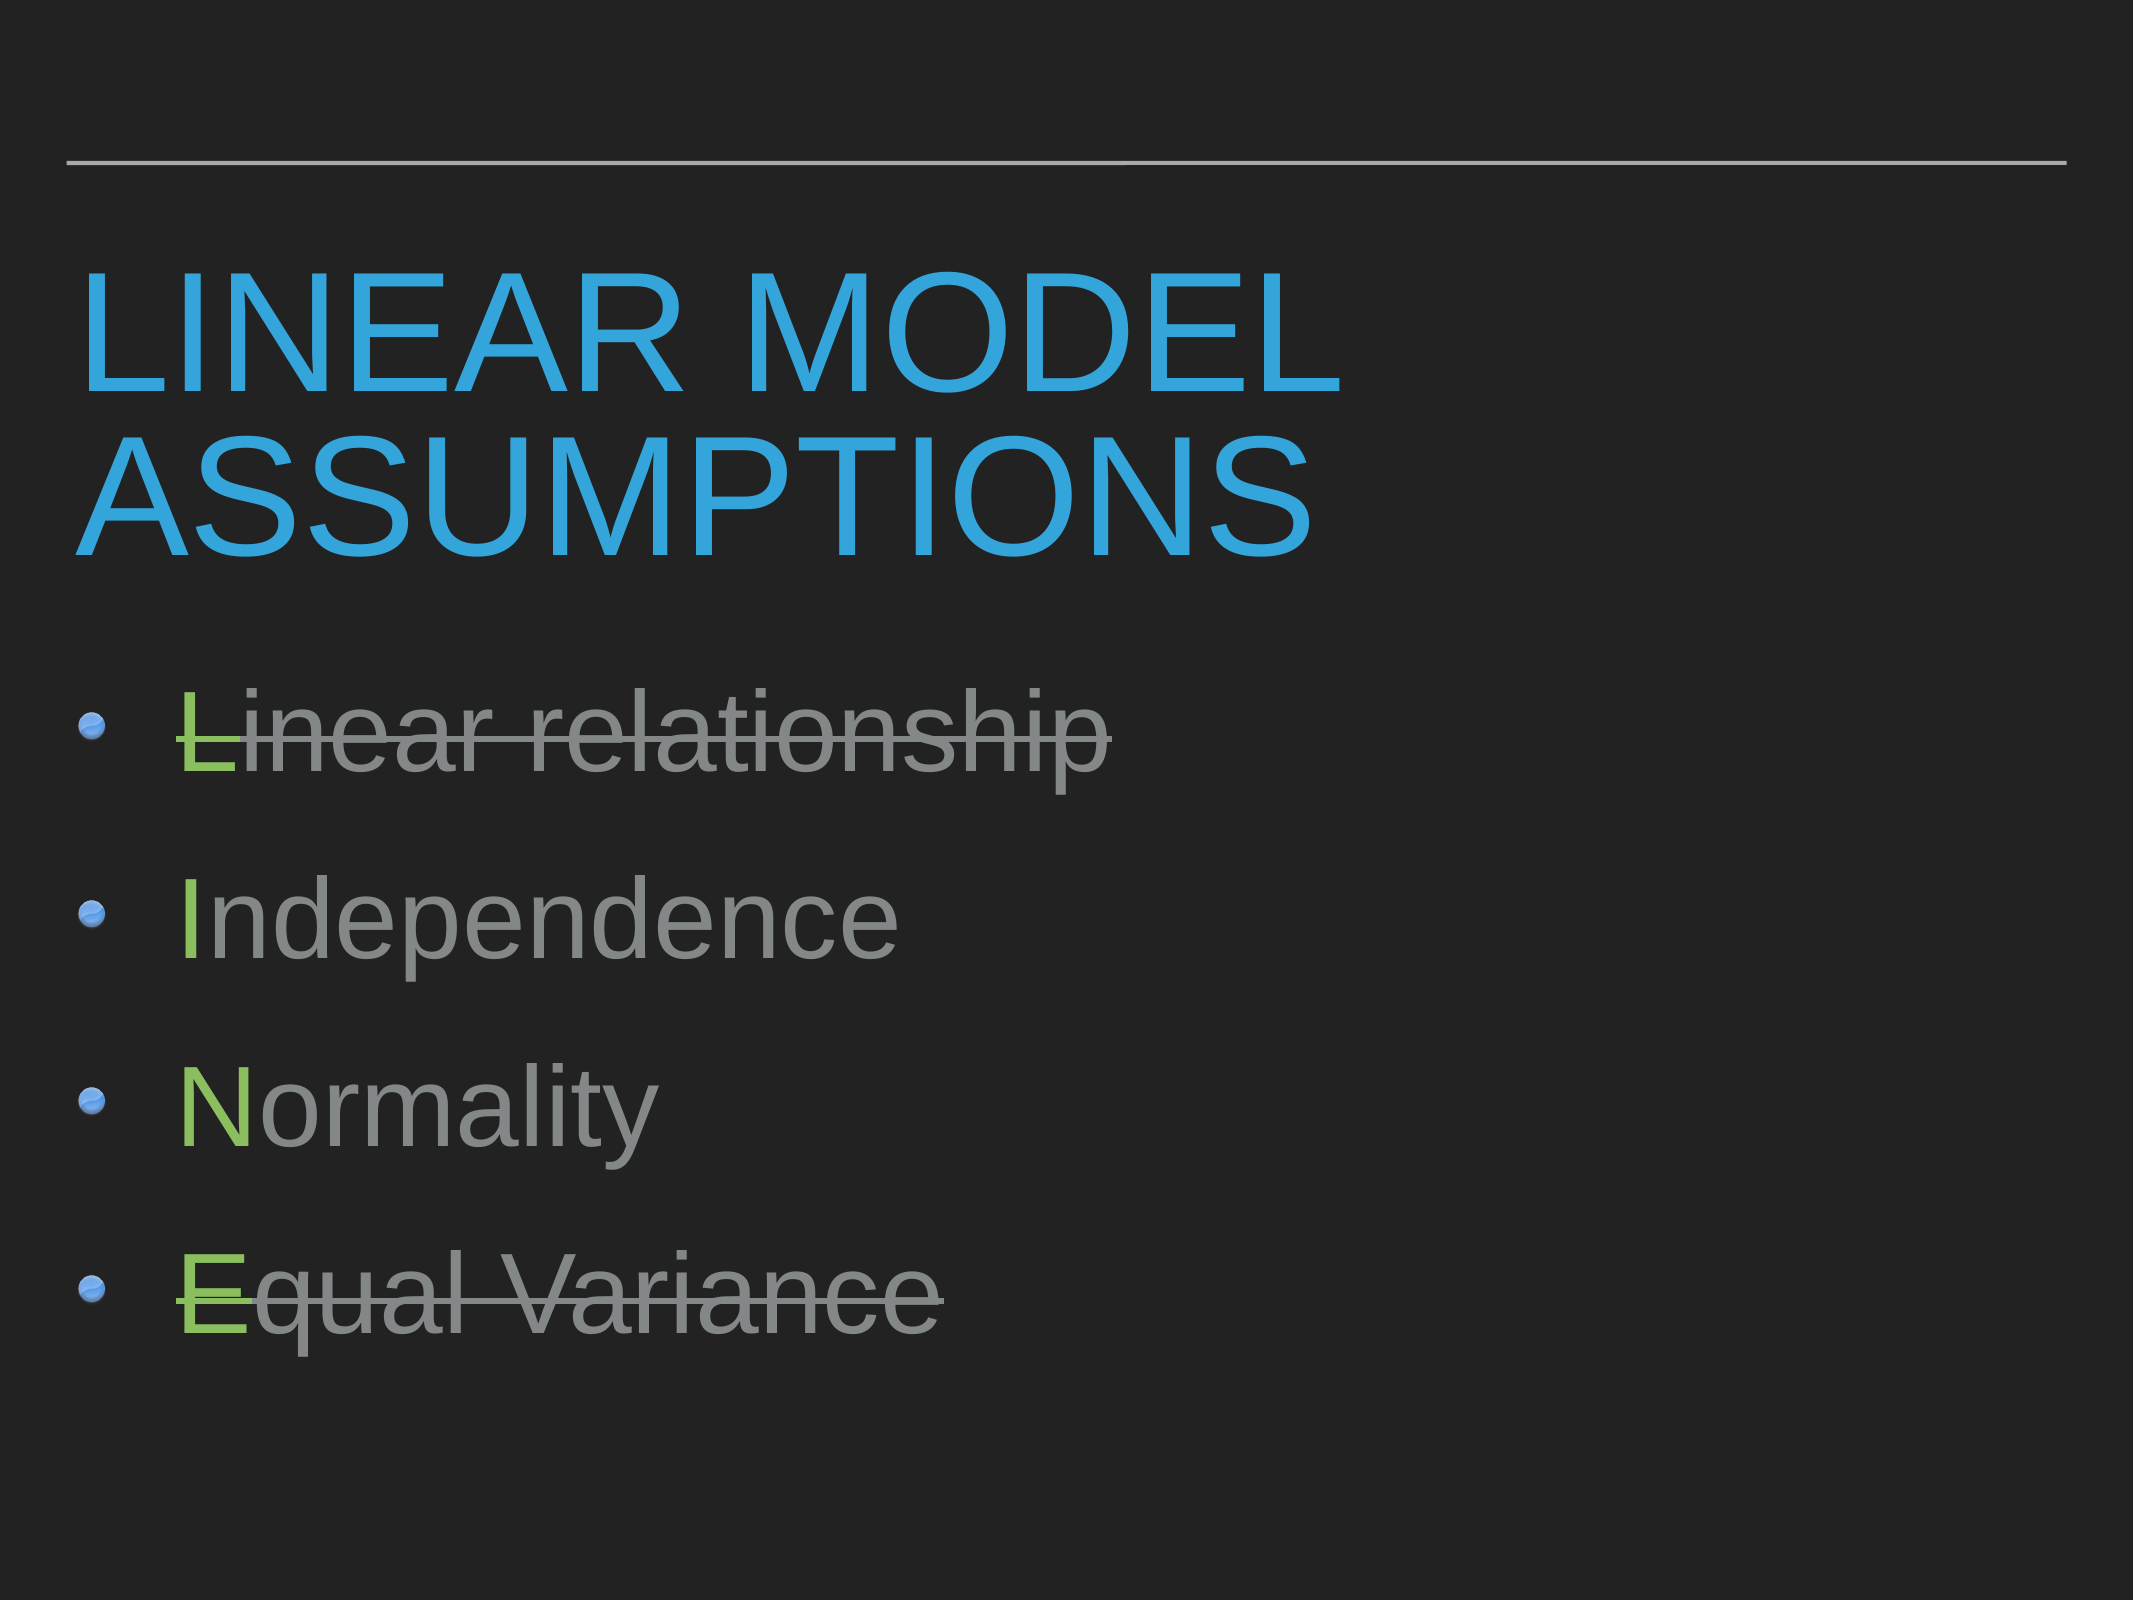

# Linear model assumptions
Linear relationship
Independence
Normality
Equal Variance